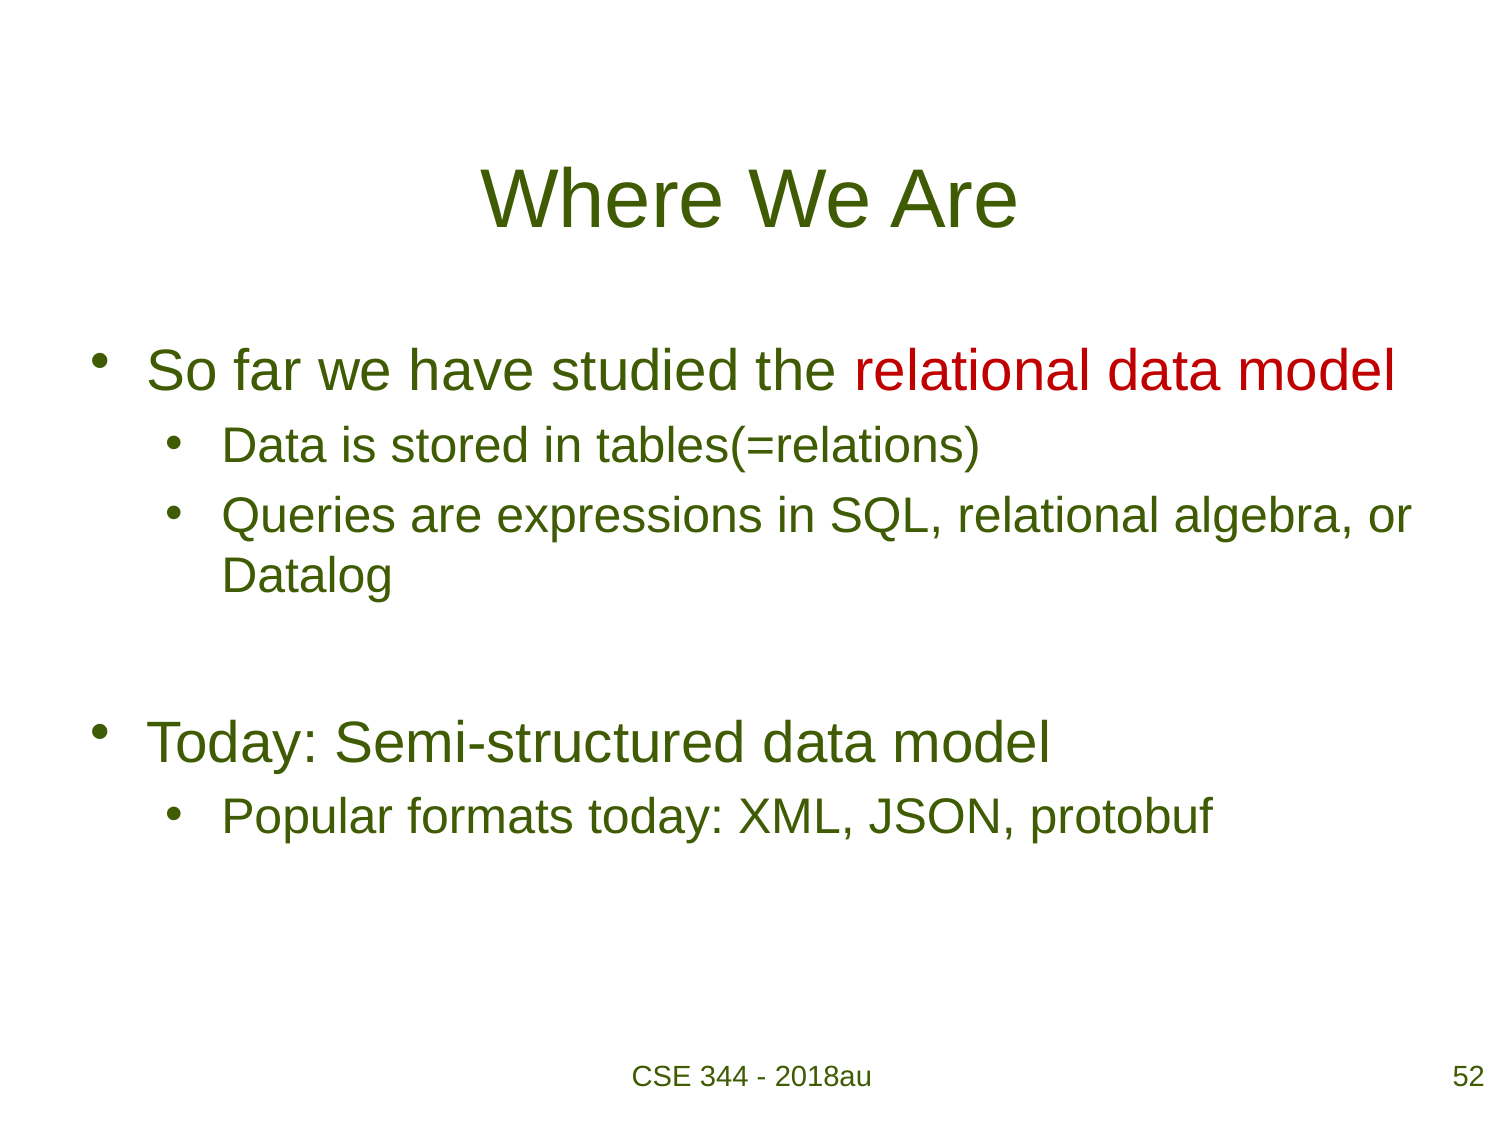

# Where We Are
So far we have studied the relational data model
Data is stored in tables(=relations)
Queries are expressions in SQL, relational algebra, or Datalog

Today: Semi-structured data model
Popular formats today: XML, JSON, protobuf
CSE 344 - 2018au
52